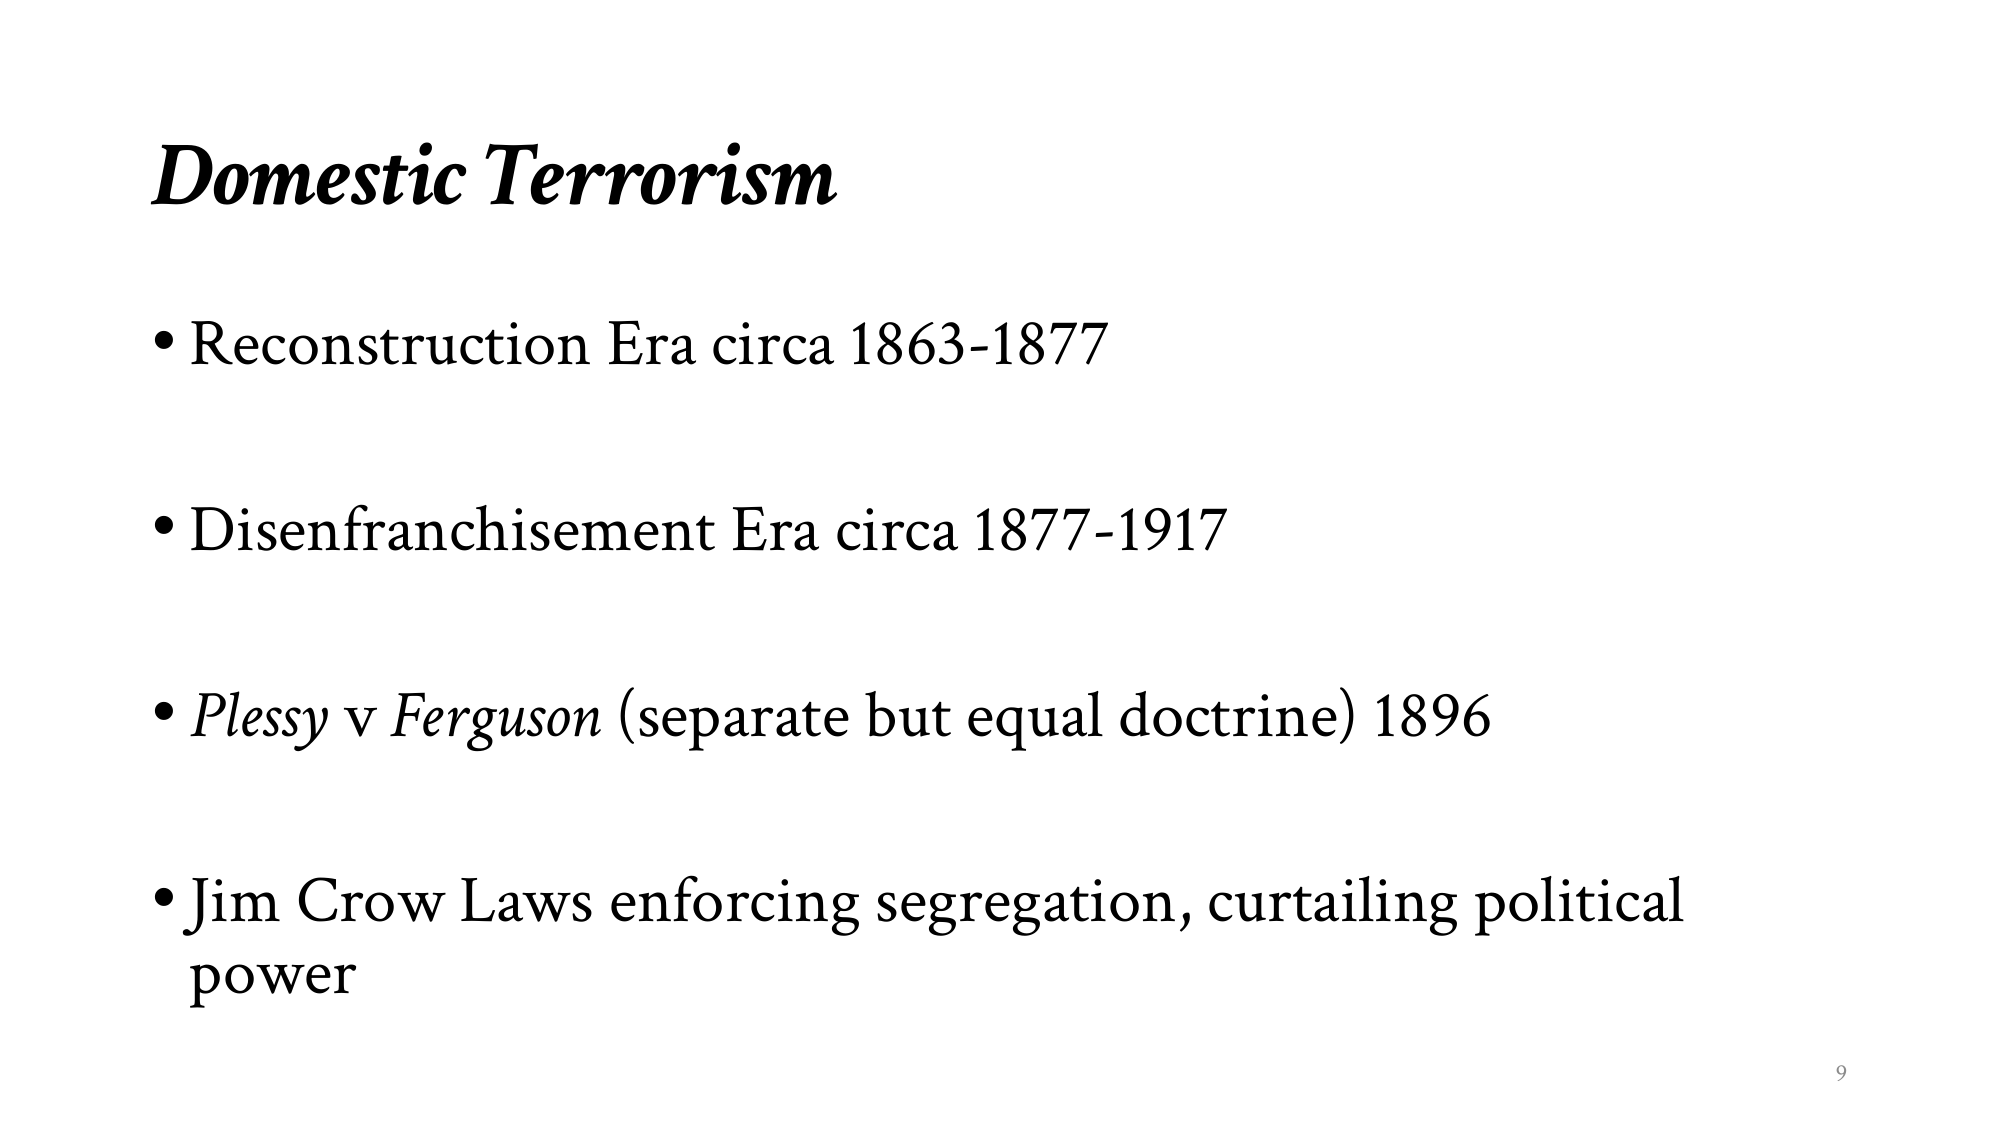

# Domestic Terrorism
Reconstruction Era circa 1863-1877

Disenfranchisement Era circa 1877-1917

Plessy v Ferguson (separate but equal doctrine) 1896

Jim Crow Laws enforcing segregation, curtailing political power

9